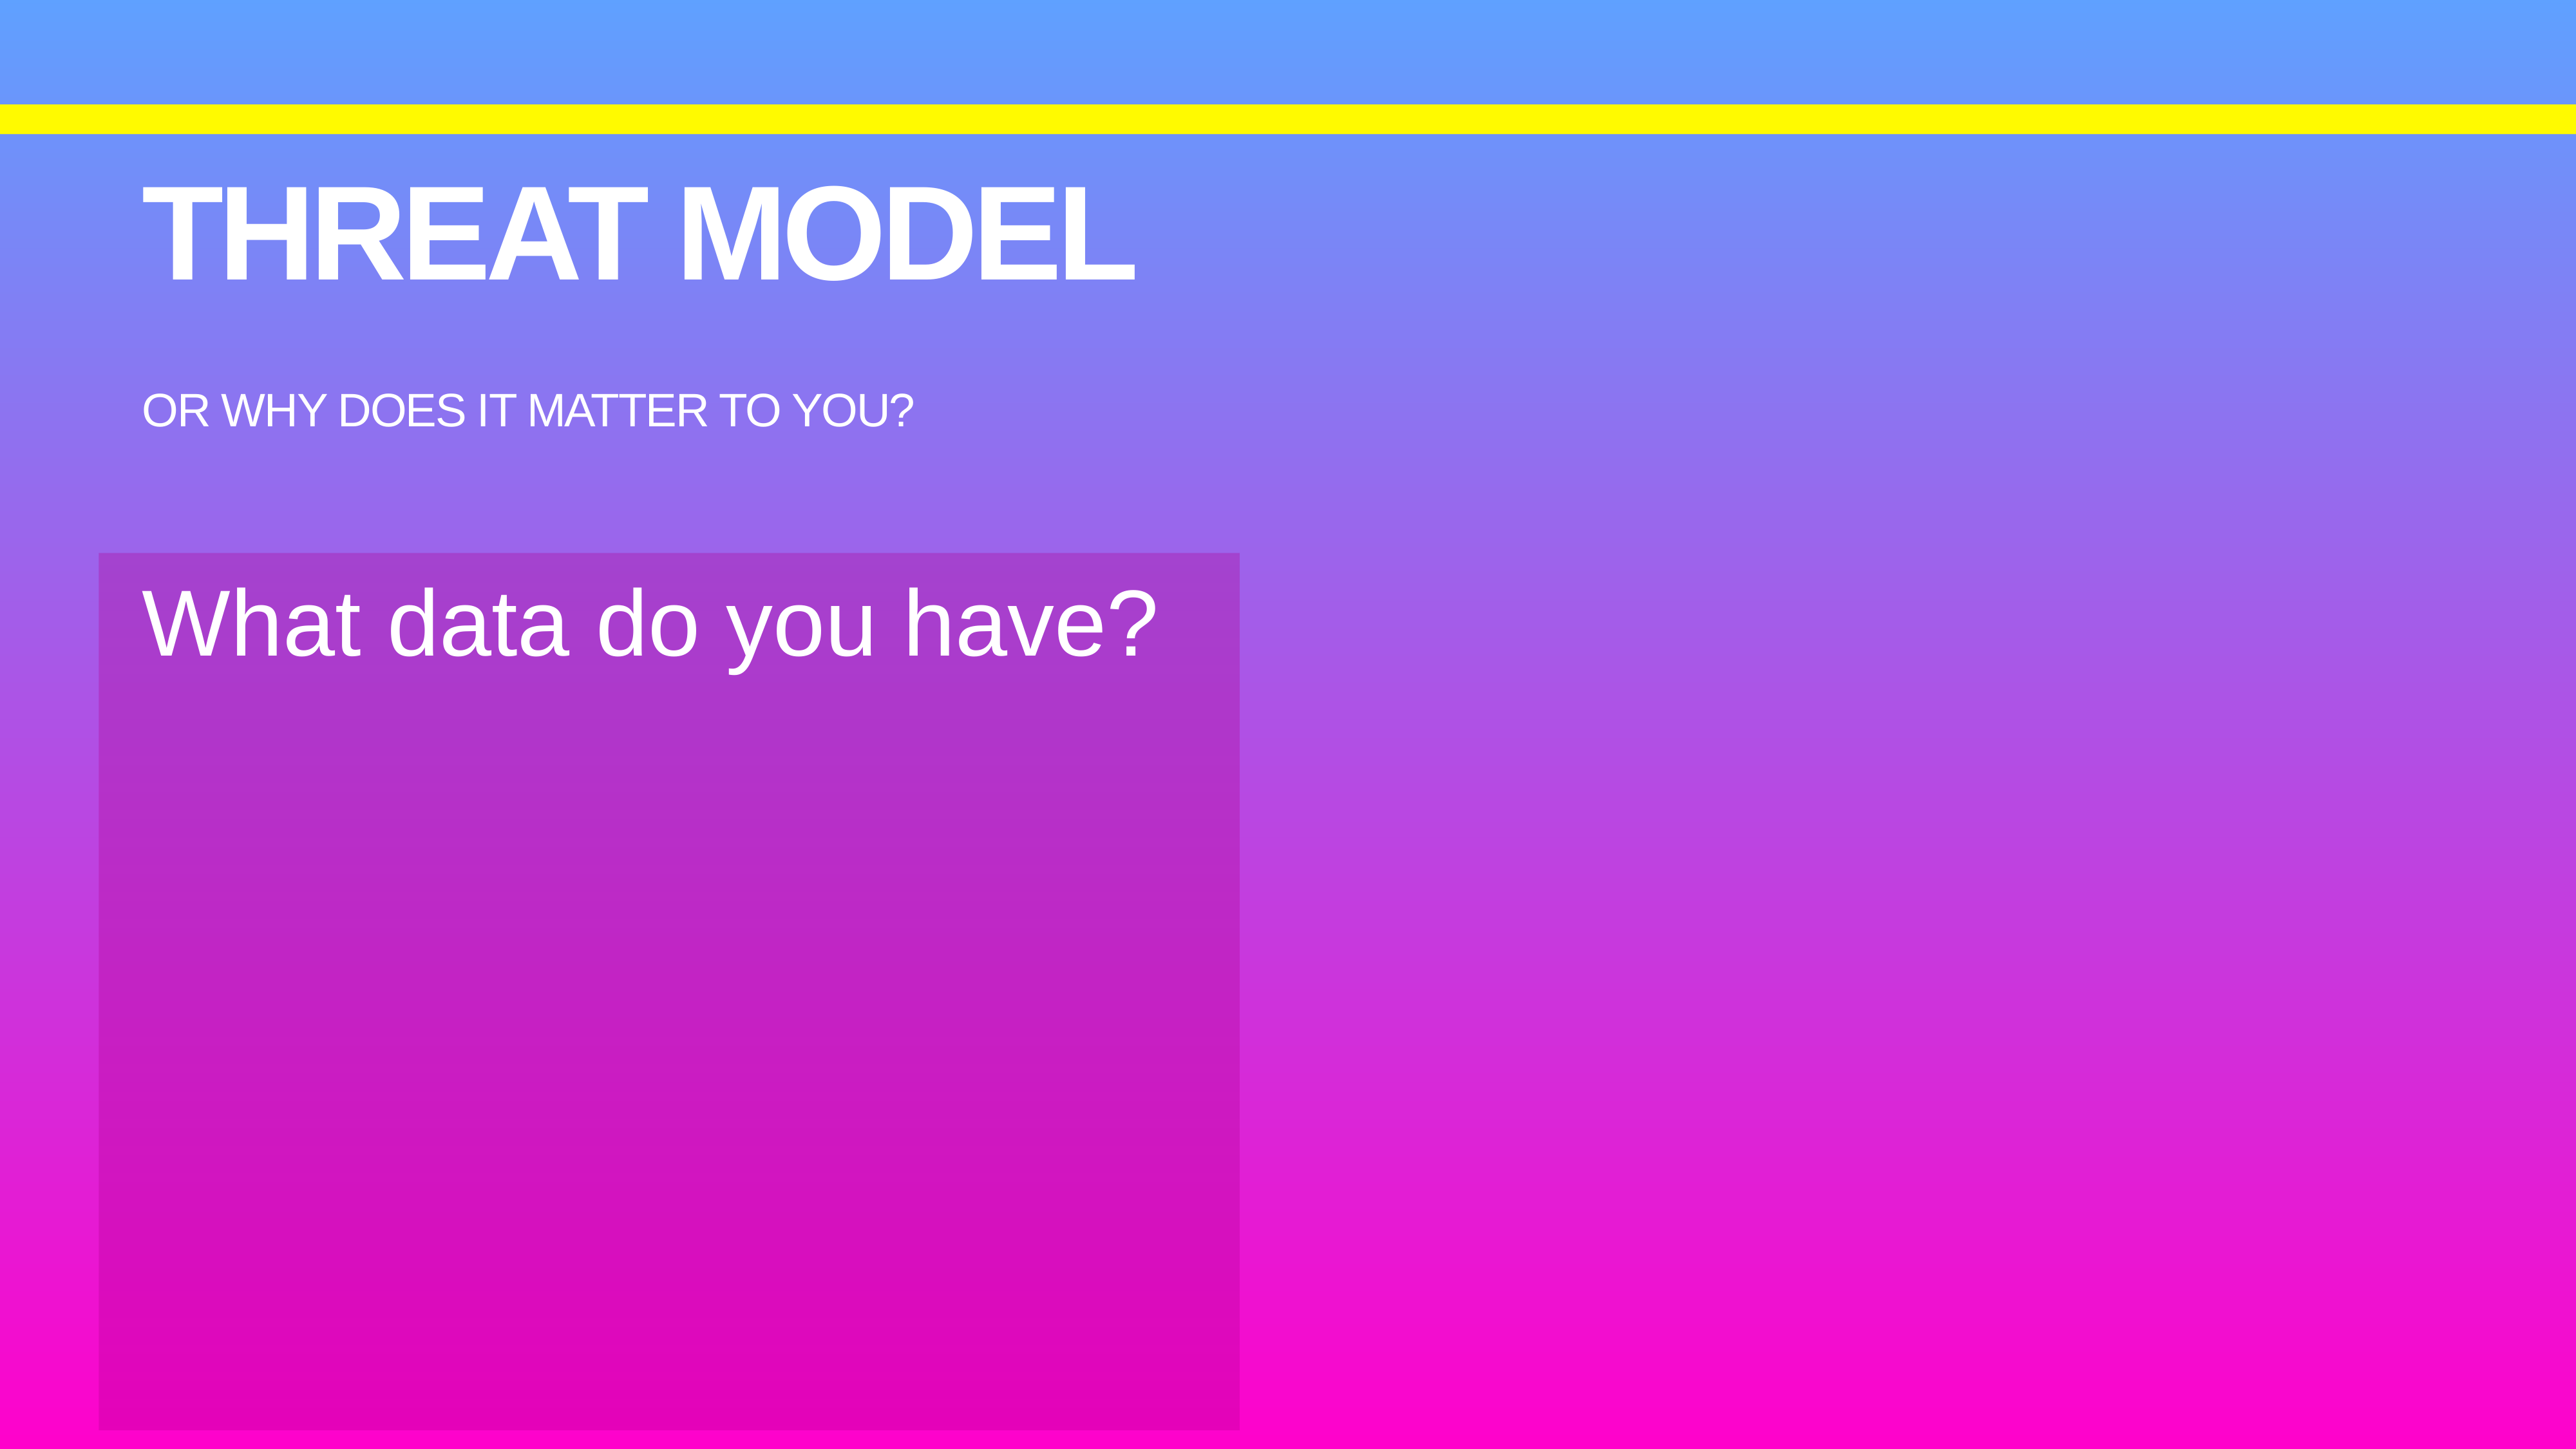

# Threat Model
Or why does it matter to you?

What data do you have?